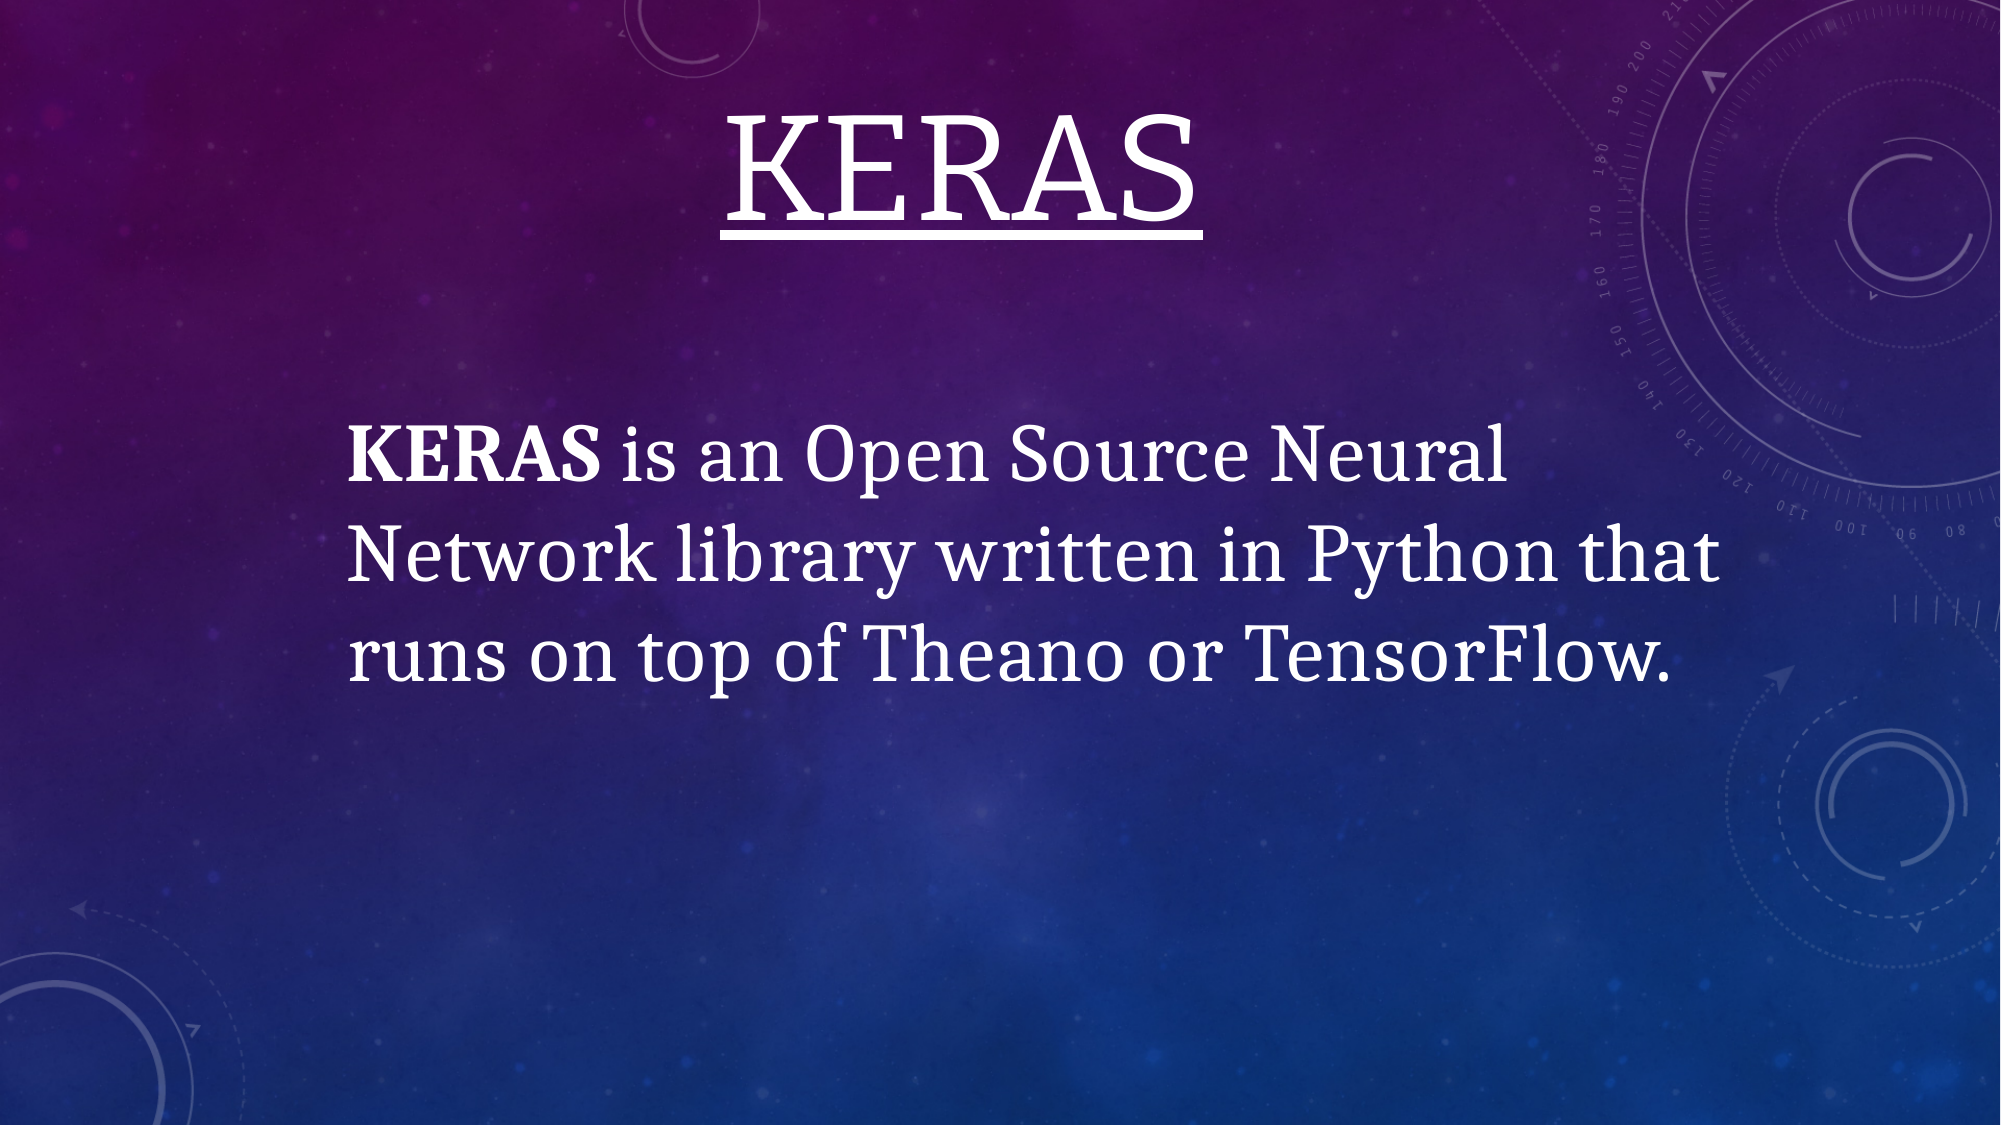

# KERAS
KERAS is an Open Source Neural Network library written in Python that runs on top of Theano or TensorFlow.